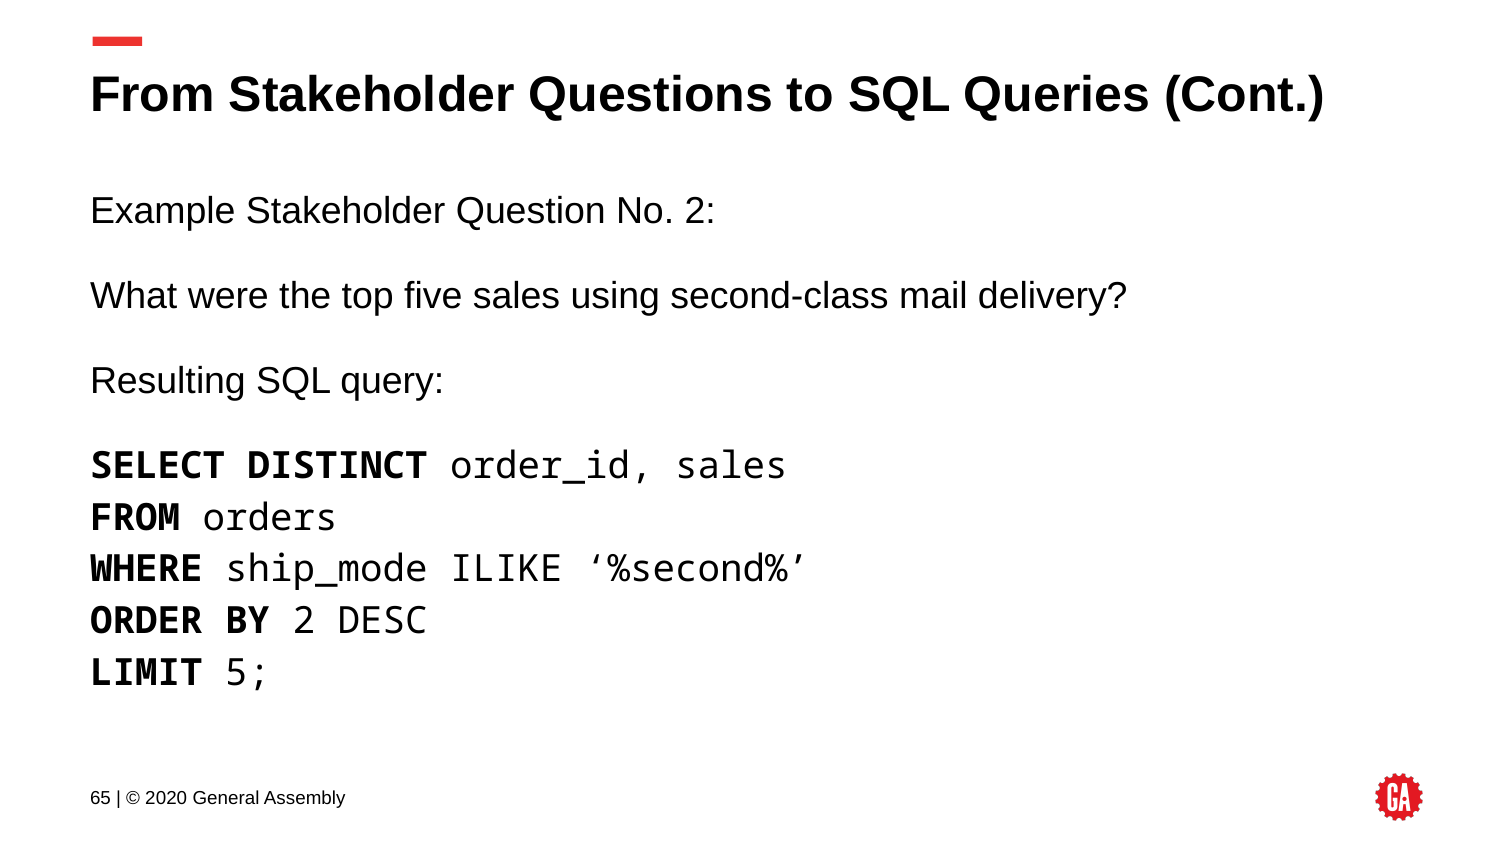

# From Stakeholder Questions to SQL Queries (Cont.)
Example Stakeholder Question No. 2:
What were the top five sales using second-class mail delivery?
Resulting SQL query:
SELECT DISTINCT order_id, sales
FROM orders
WHERE ship_mode ILIKE ‘%second%’
ORDER BY 2 DESC
LIMIT 5;

65 | © 2020 General Assembly